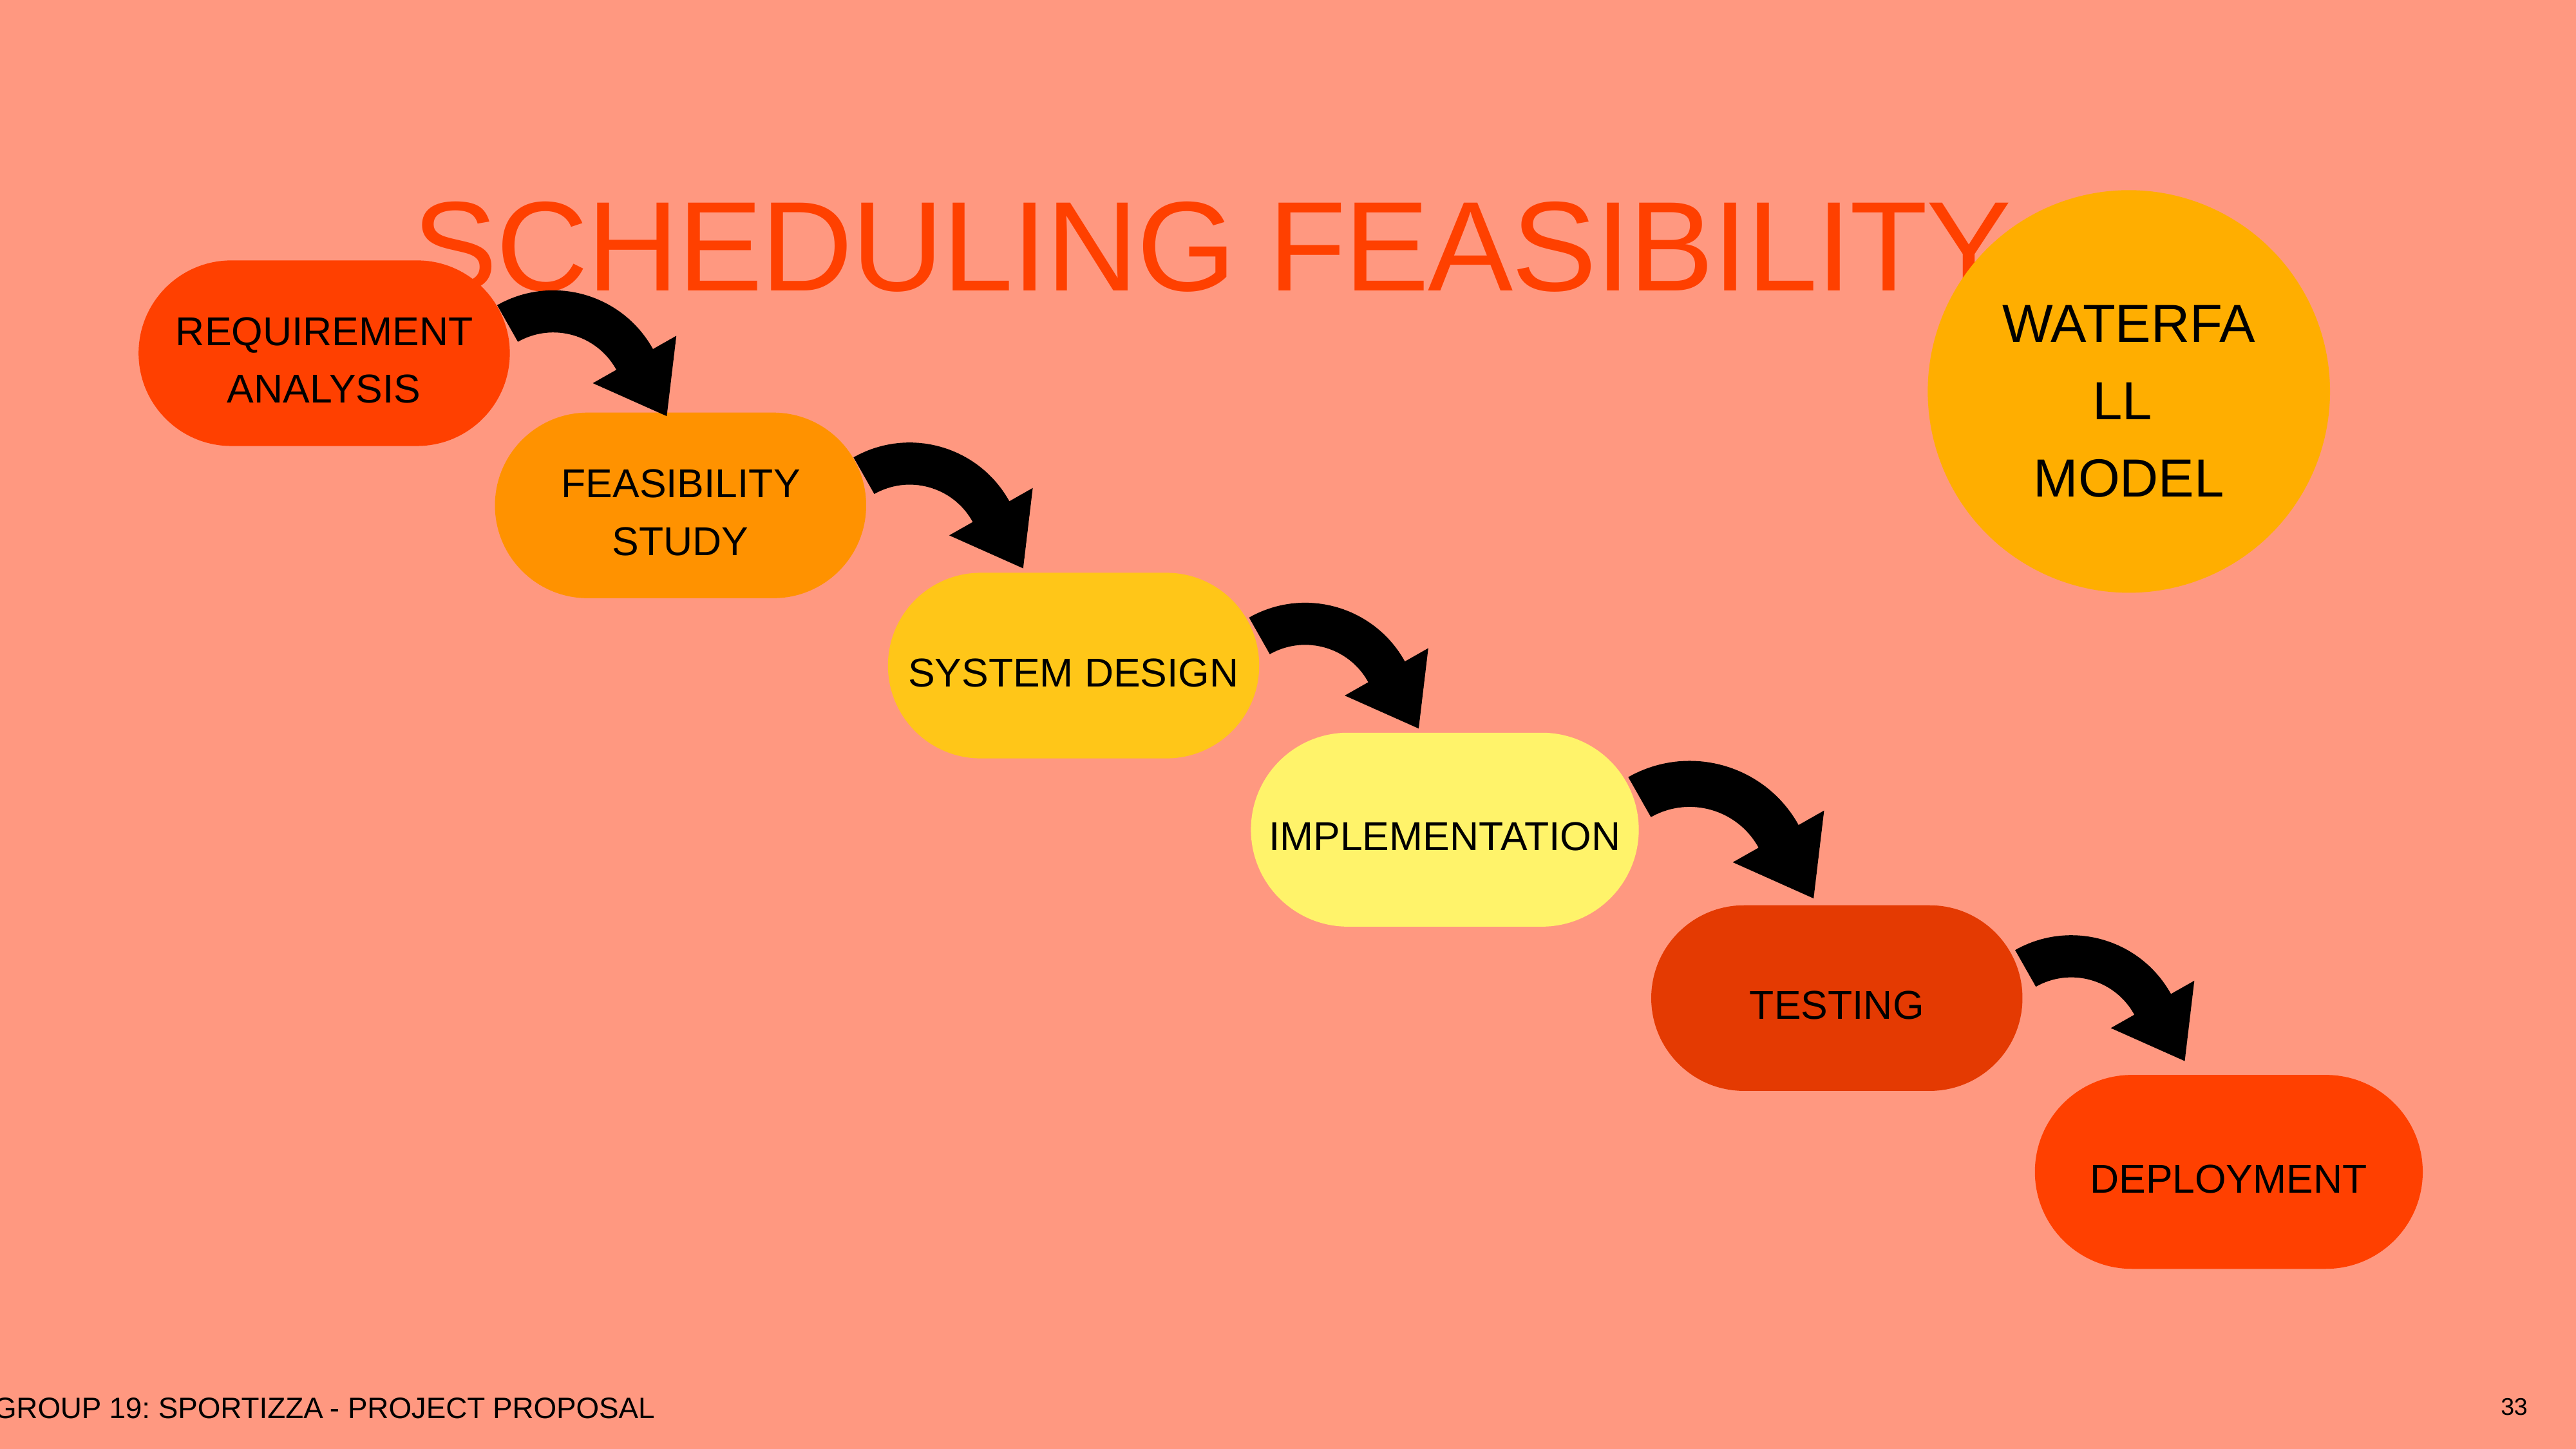

# Scheduling feasibility
Waterfall
model

Requirement Analysis

Feasibility study

System design

Implementation

Testing
Deployment
33
GROUP 19: SPORTIZZA - PROJECT PROPOSAL